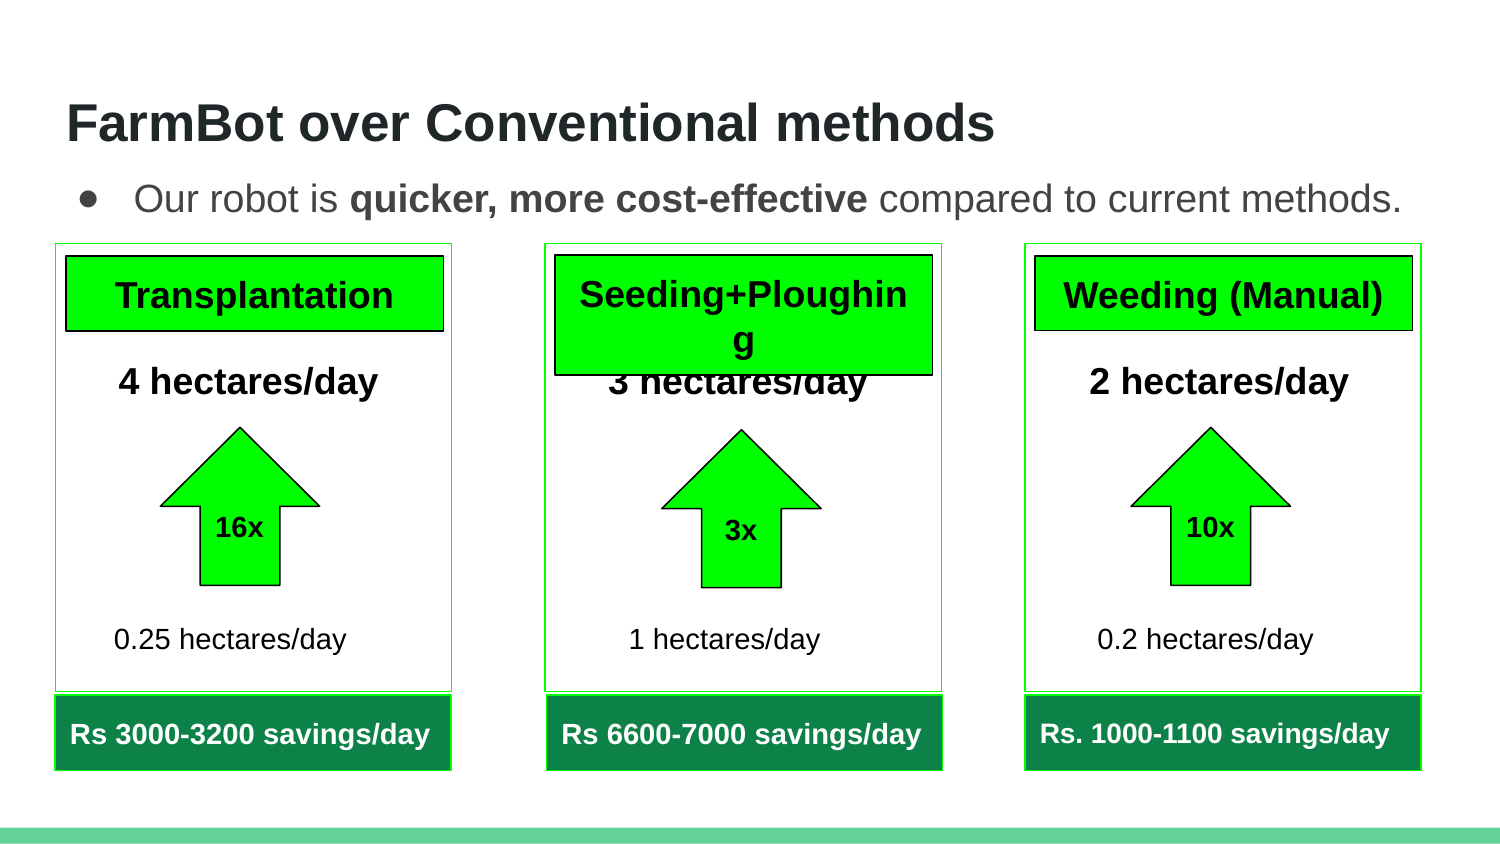

# FarmBot over Conventional methods

Our robot is quicker, more cost-effective compared to current methods.

Seeding+Ploughing
Weeding (Manual)
Transplantation
4 hectares/day
3 hectares/day
2 hectares/day
16x
10x
 3x
0.25 hectares/day
1 hectares/day
0.2 hectares/day
Rs 3000-3200 savings/day
Rs 6600-7000 savings/day
Rs. 1000-1100 savings/day